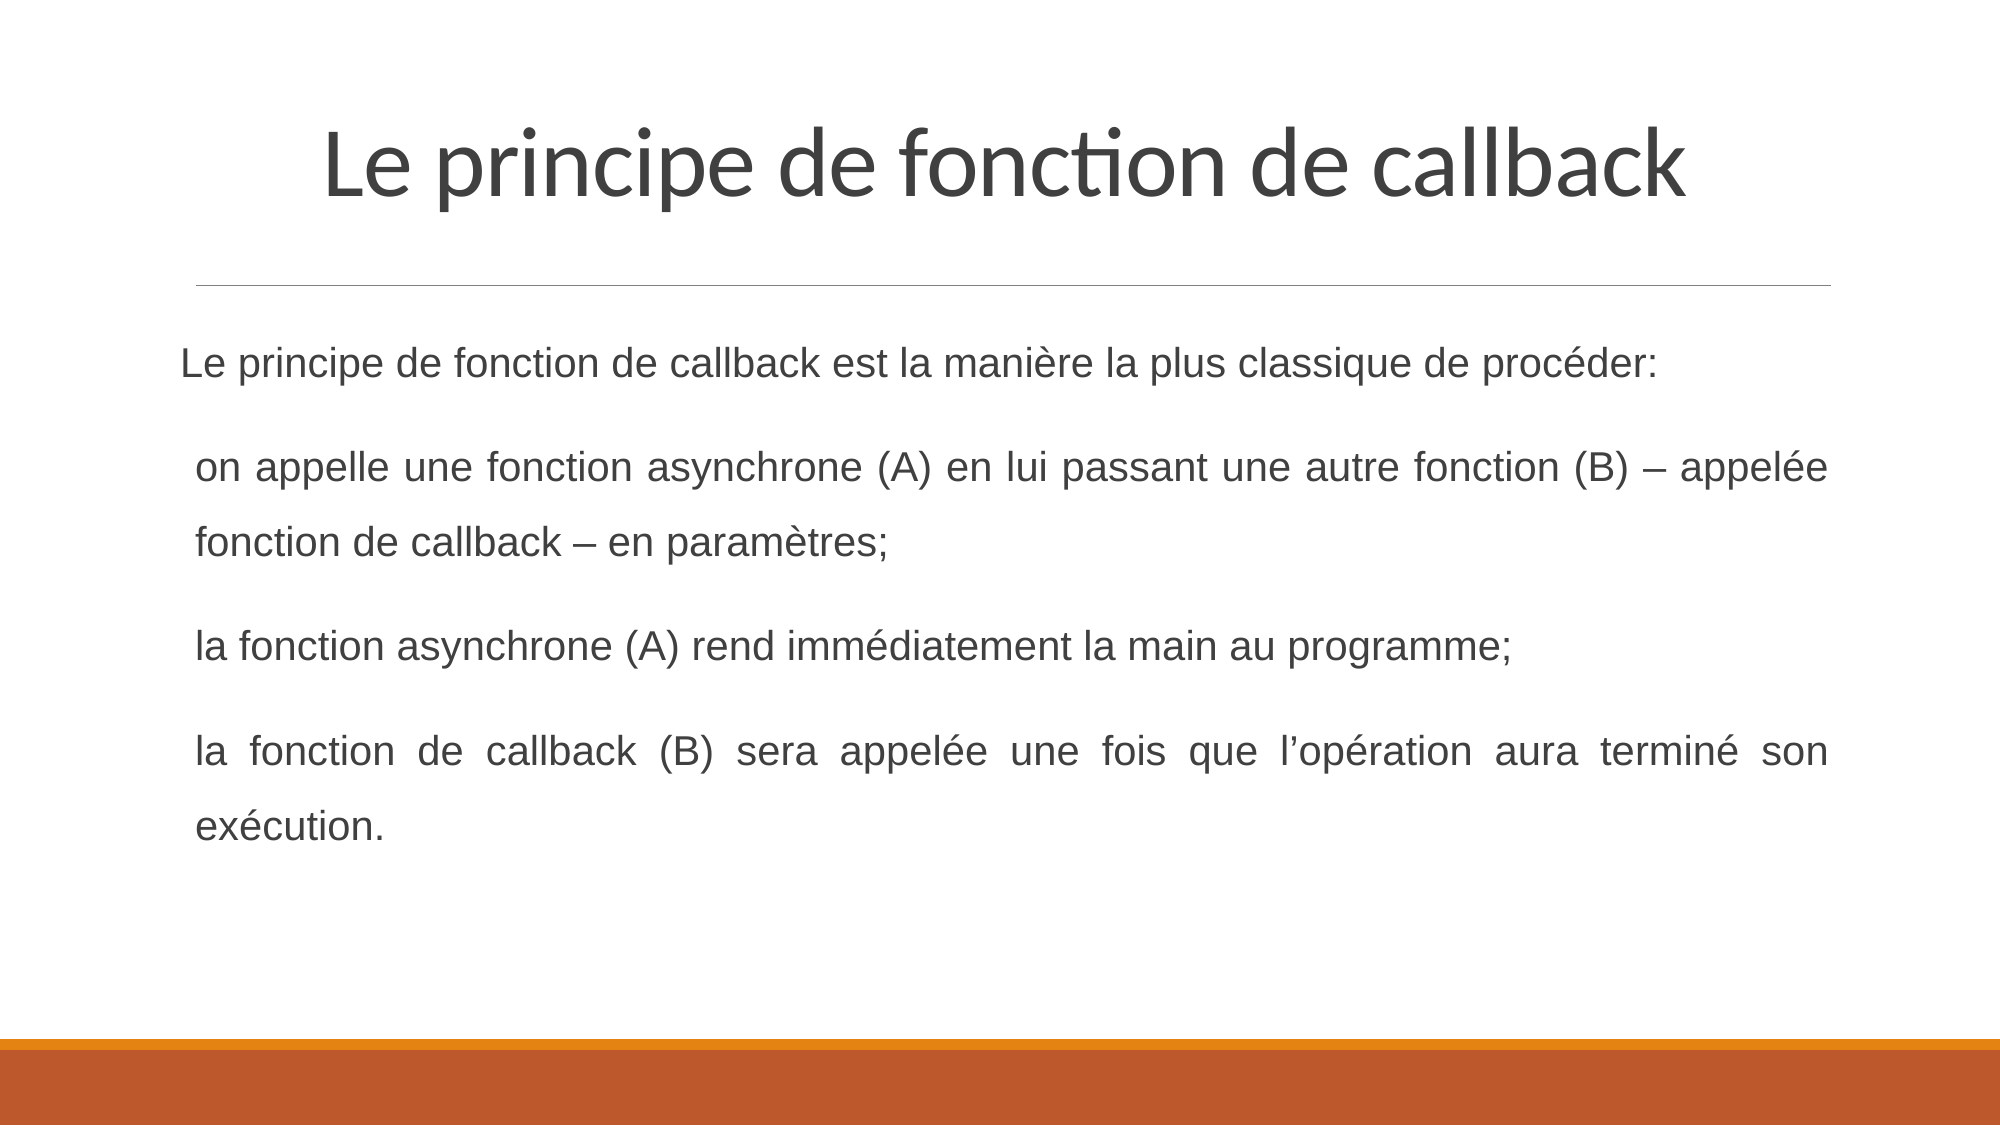

# Le principe de fonction de callback
Le principe de fonction de callback est la manière la plus classique de procéder:
on appelle une fonction asynchrone (A) en lui passant une autre fonction (B) – appelée fonction de callback – en paramètres;
la fonction asynchrone (A) rend immédiatement la main au programme;
la fonction de callback (B) sera appelée une fois que l’opération aura terminé son exécution.